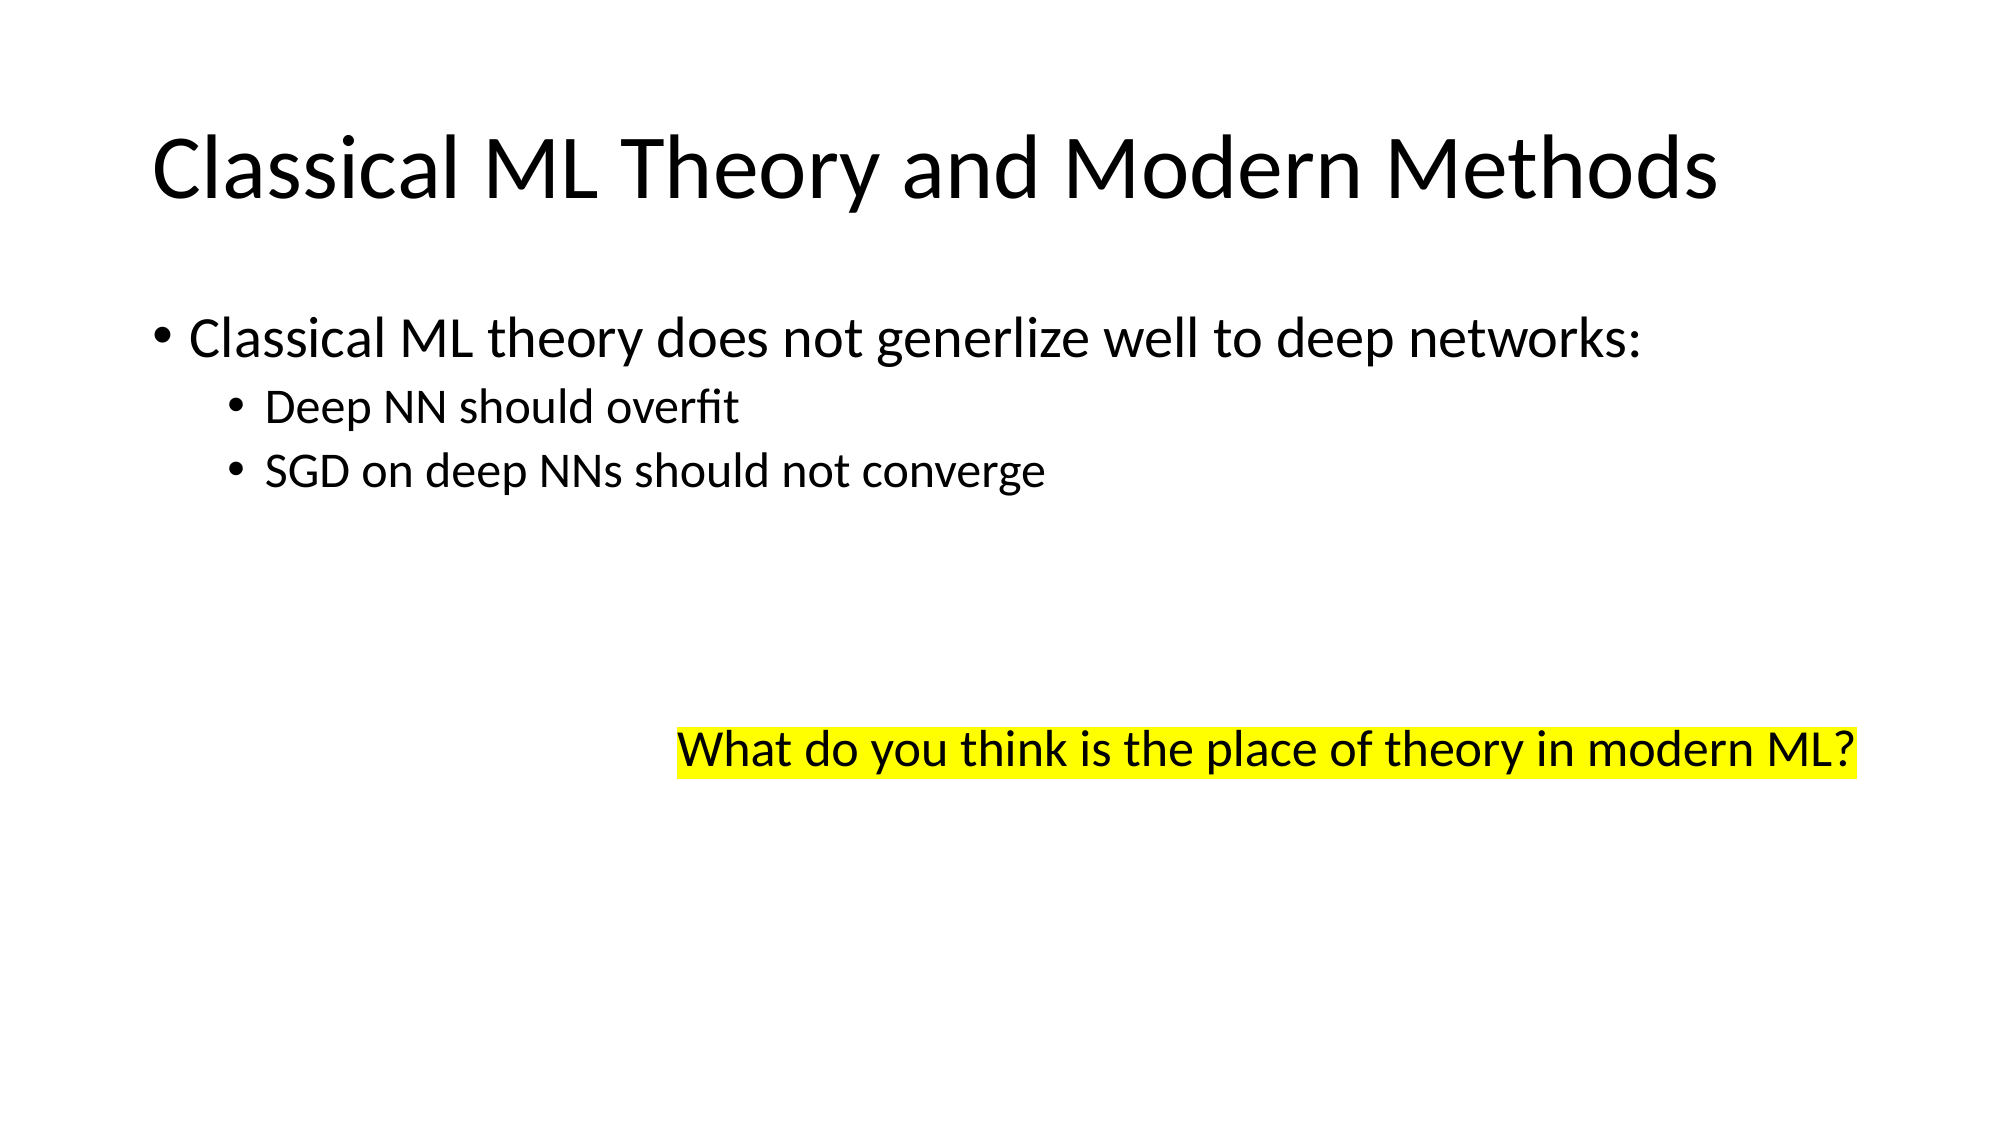

# Classical ML Theory and Modern Methods
Classical ML theory does not generlize well to deep networks:
Deep NN should overfit
SGD on deep NNs should not converge
What do you think is the place of theory in modern ML?